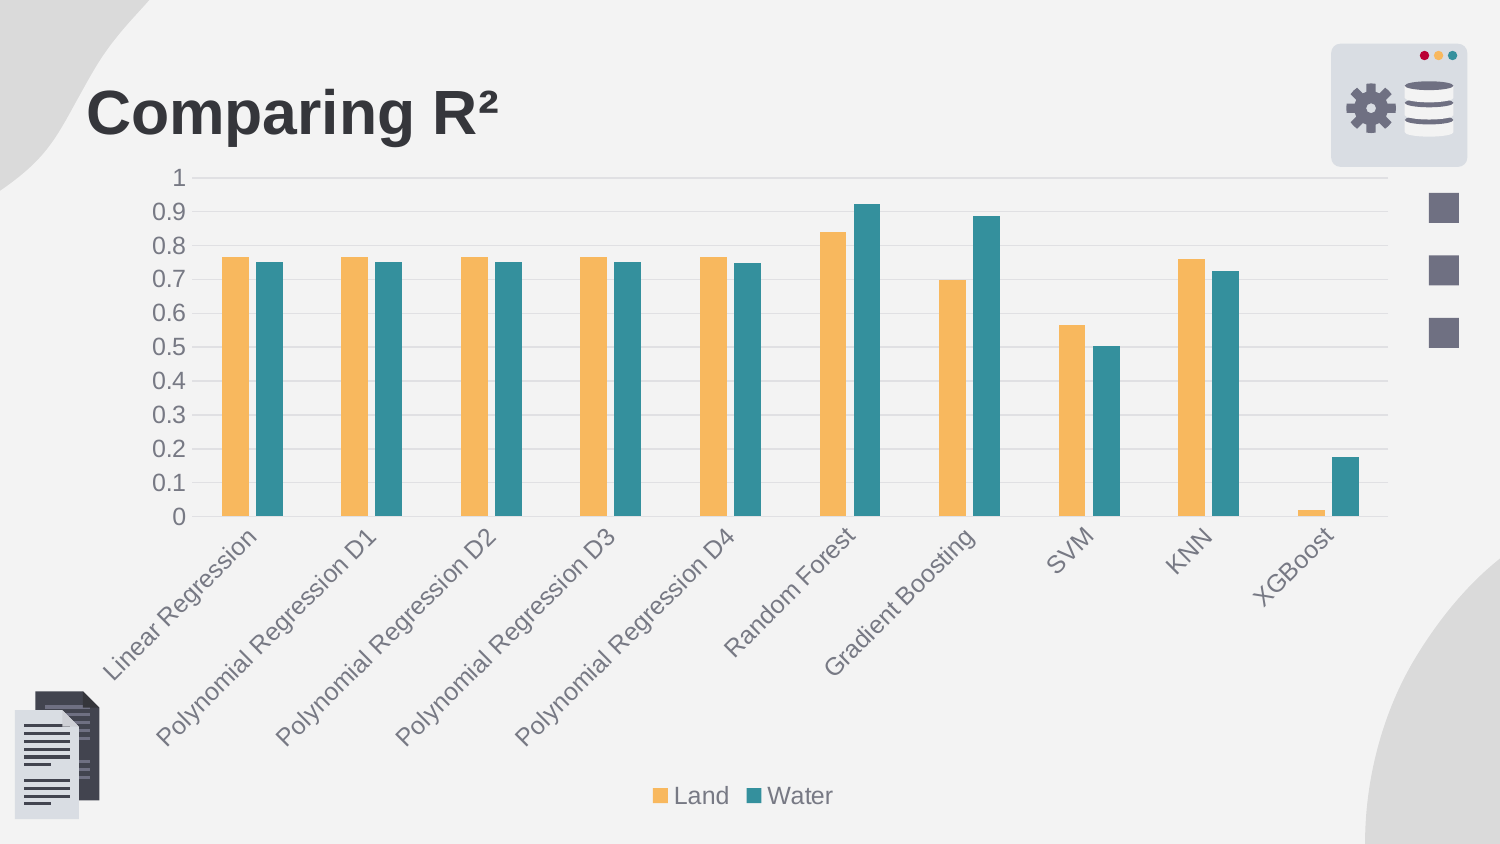

# Comparing R²

### Chart

| Category | Land | Water |
|---|---|---|
| Linear Regression | 0.7652 | 0.7504 |
| Polynomial Regression D1 | 0.7652 | 0.7504 |
| Polynomial Regression D2 | 0.7652 | 0.7503 |
| Polynomial Regression D3 | 0.7651 | 0.7501 |
| Polynomial Regression D4 | 0.765 | 0.75 |
| Random Forest | 0.8401 | 0.9225 |
| Gradient Boosting | 0.6987 | 0.8874 |
| SVM | 0.5665 | 0.5036 |
| KNN | 0.7588 | 0.7238 |
| XGBoost | 0.0199 | 0.1755 |